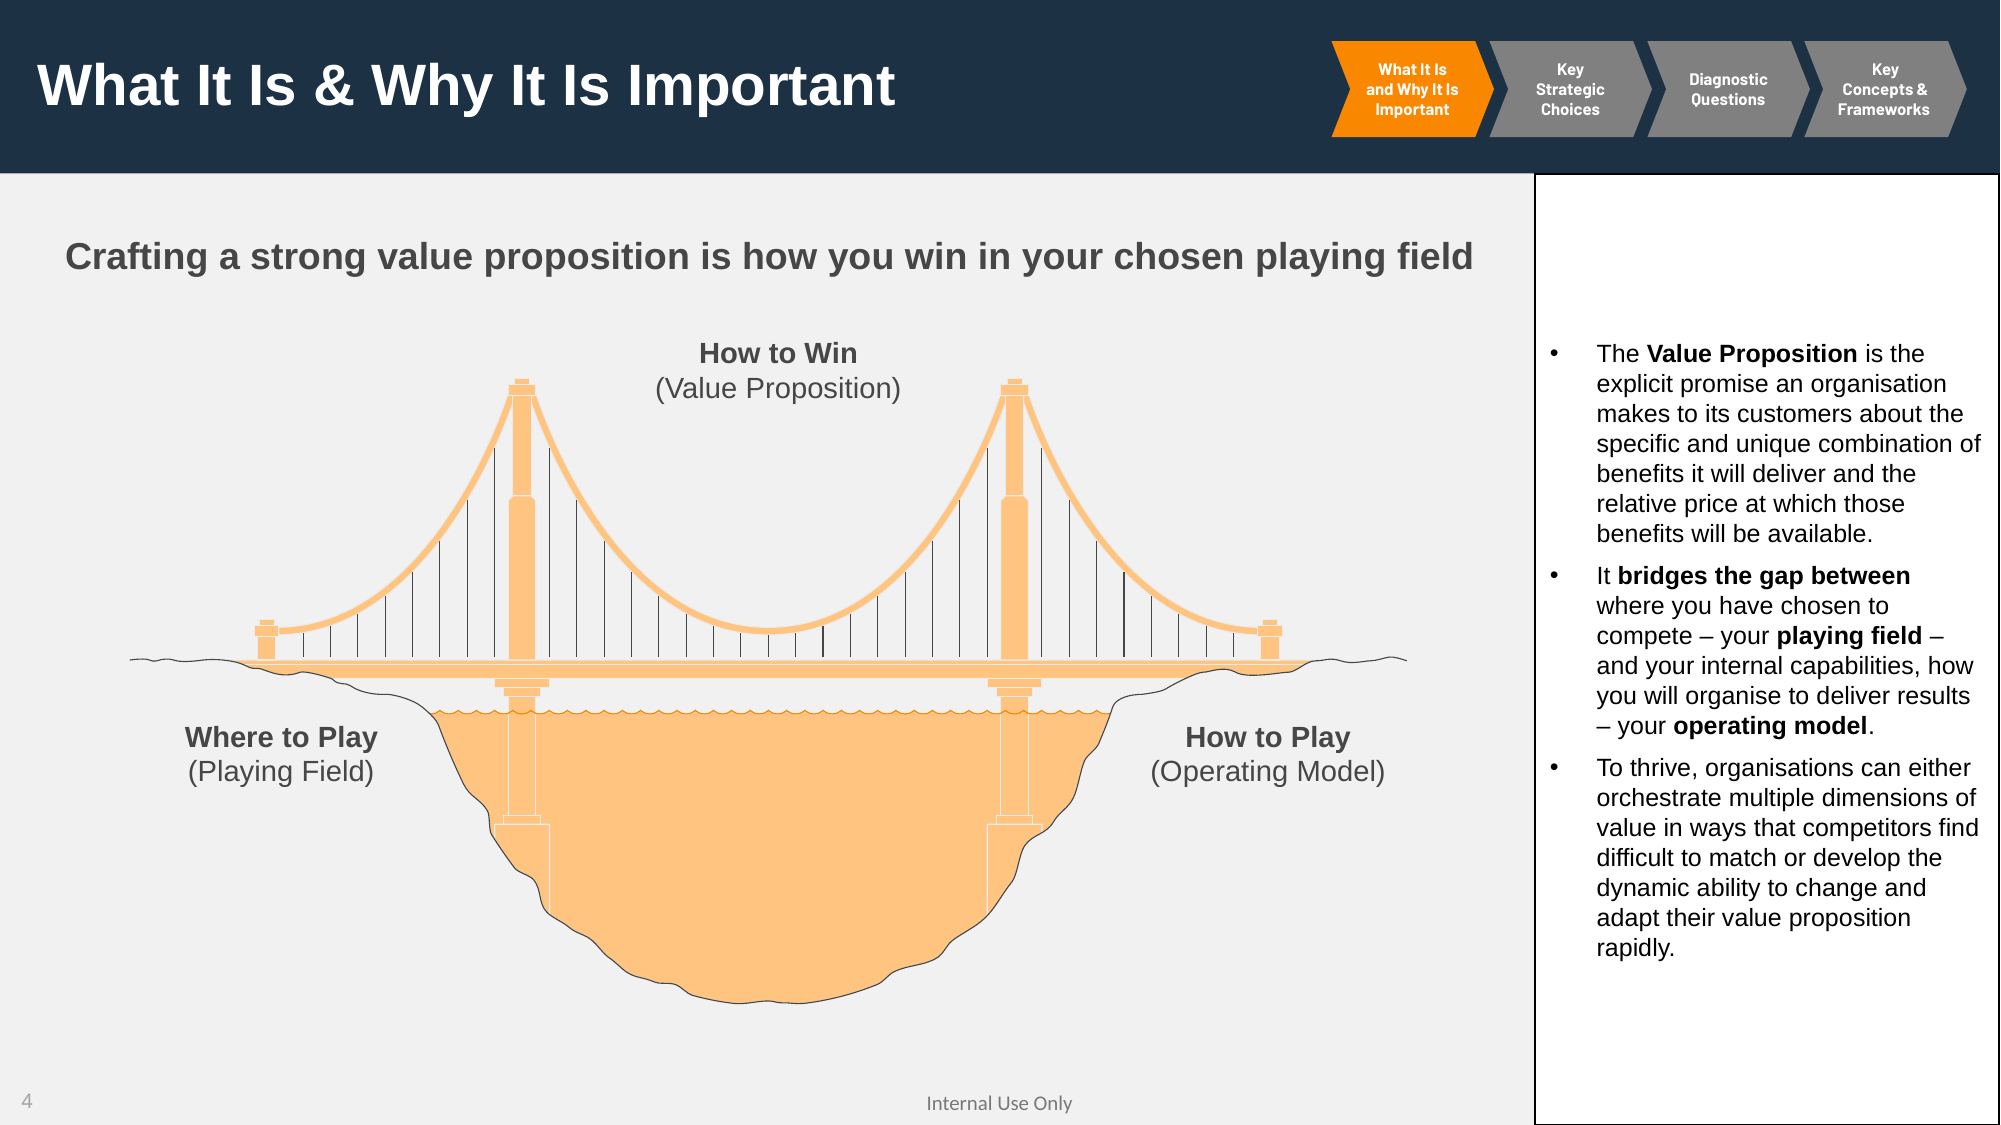

# What It Is & Why It Is Important
What It Is and Why It Is Important
Key Strategic Choices
Diagnostic Questions
Key Concepts & Frameworks
The Value Proposition is the explicit promise an organisation makes to its customers about the specific and unique combination of benefits it will deliver and the relative price at which those benefits will be available.
It bridges the gap between where you have chosen to compete – your playing field – and your internal capabilities, how you will organise to deliver results – your operating model.
To thrive, organisations can either orchestrate multiple dimensions of value in ways that competitors find difficult to match or develop the dynamic ability to change and adapt their value proposition rapidly.
Crafting a strong value proposition is how you win in your chosen playing field
How to Win
(Value Proposition)

Where to Play
(Playing Field)
How to Play
(Operating Model)